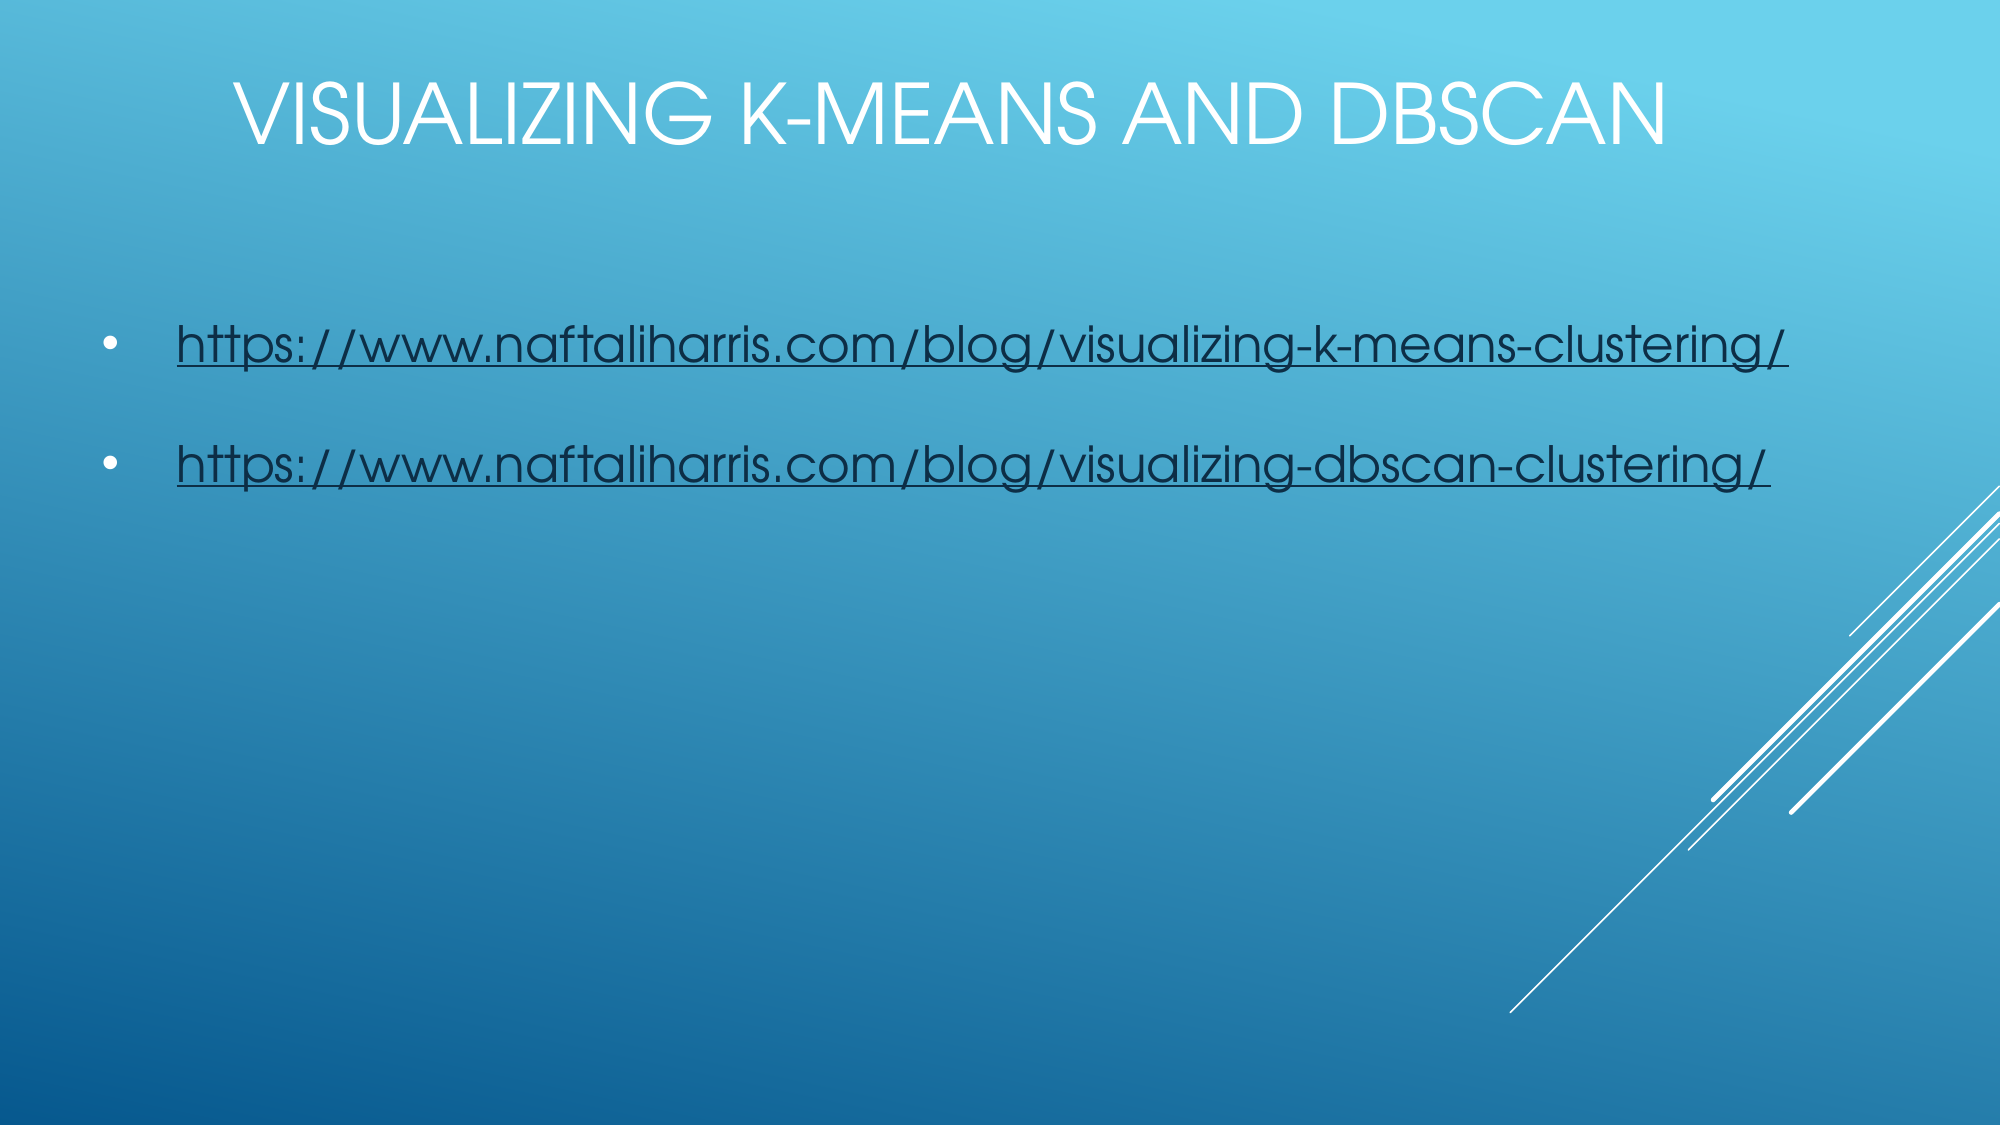

# Visualizing K-Means and DBSCAN
https://www.naftaliharris.com/blog/visualizing-k-means-clustering/

https://www.naftaliharris.com/blog/visualizing-dbscan-clustering/